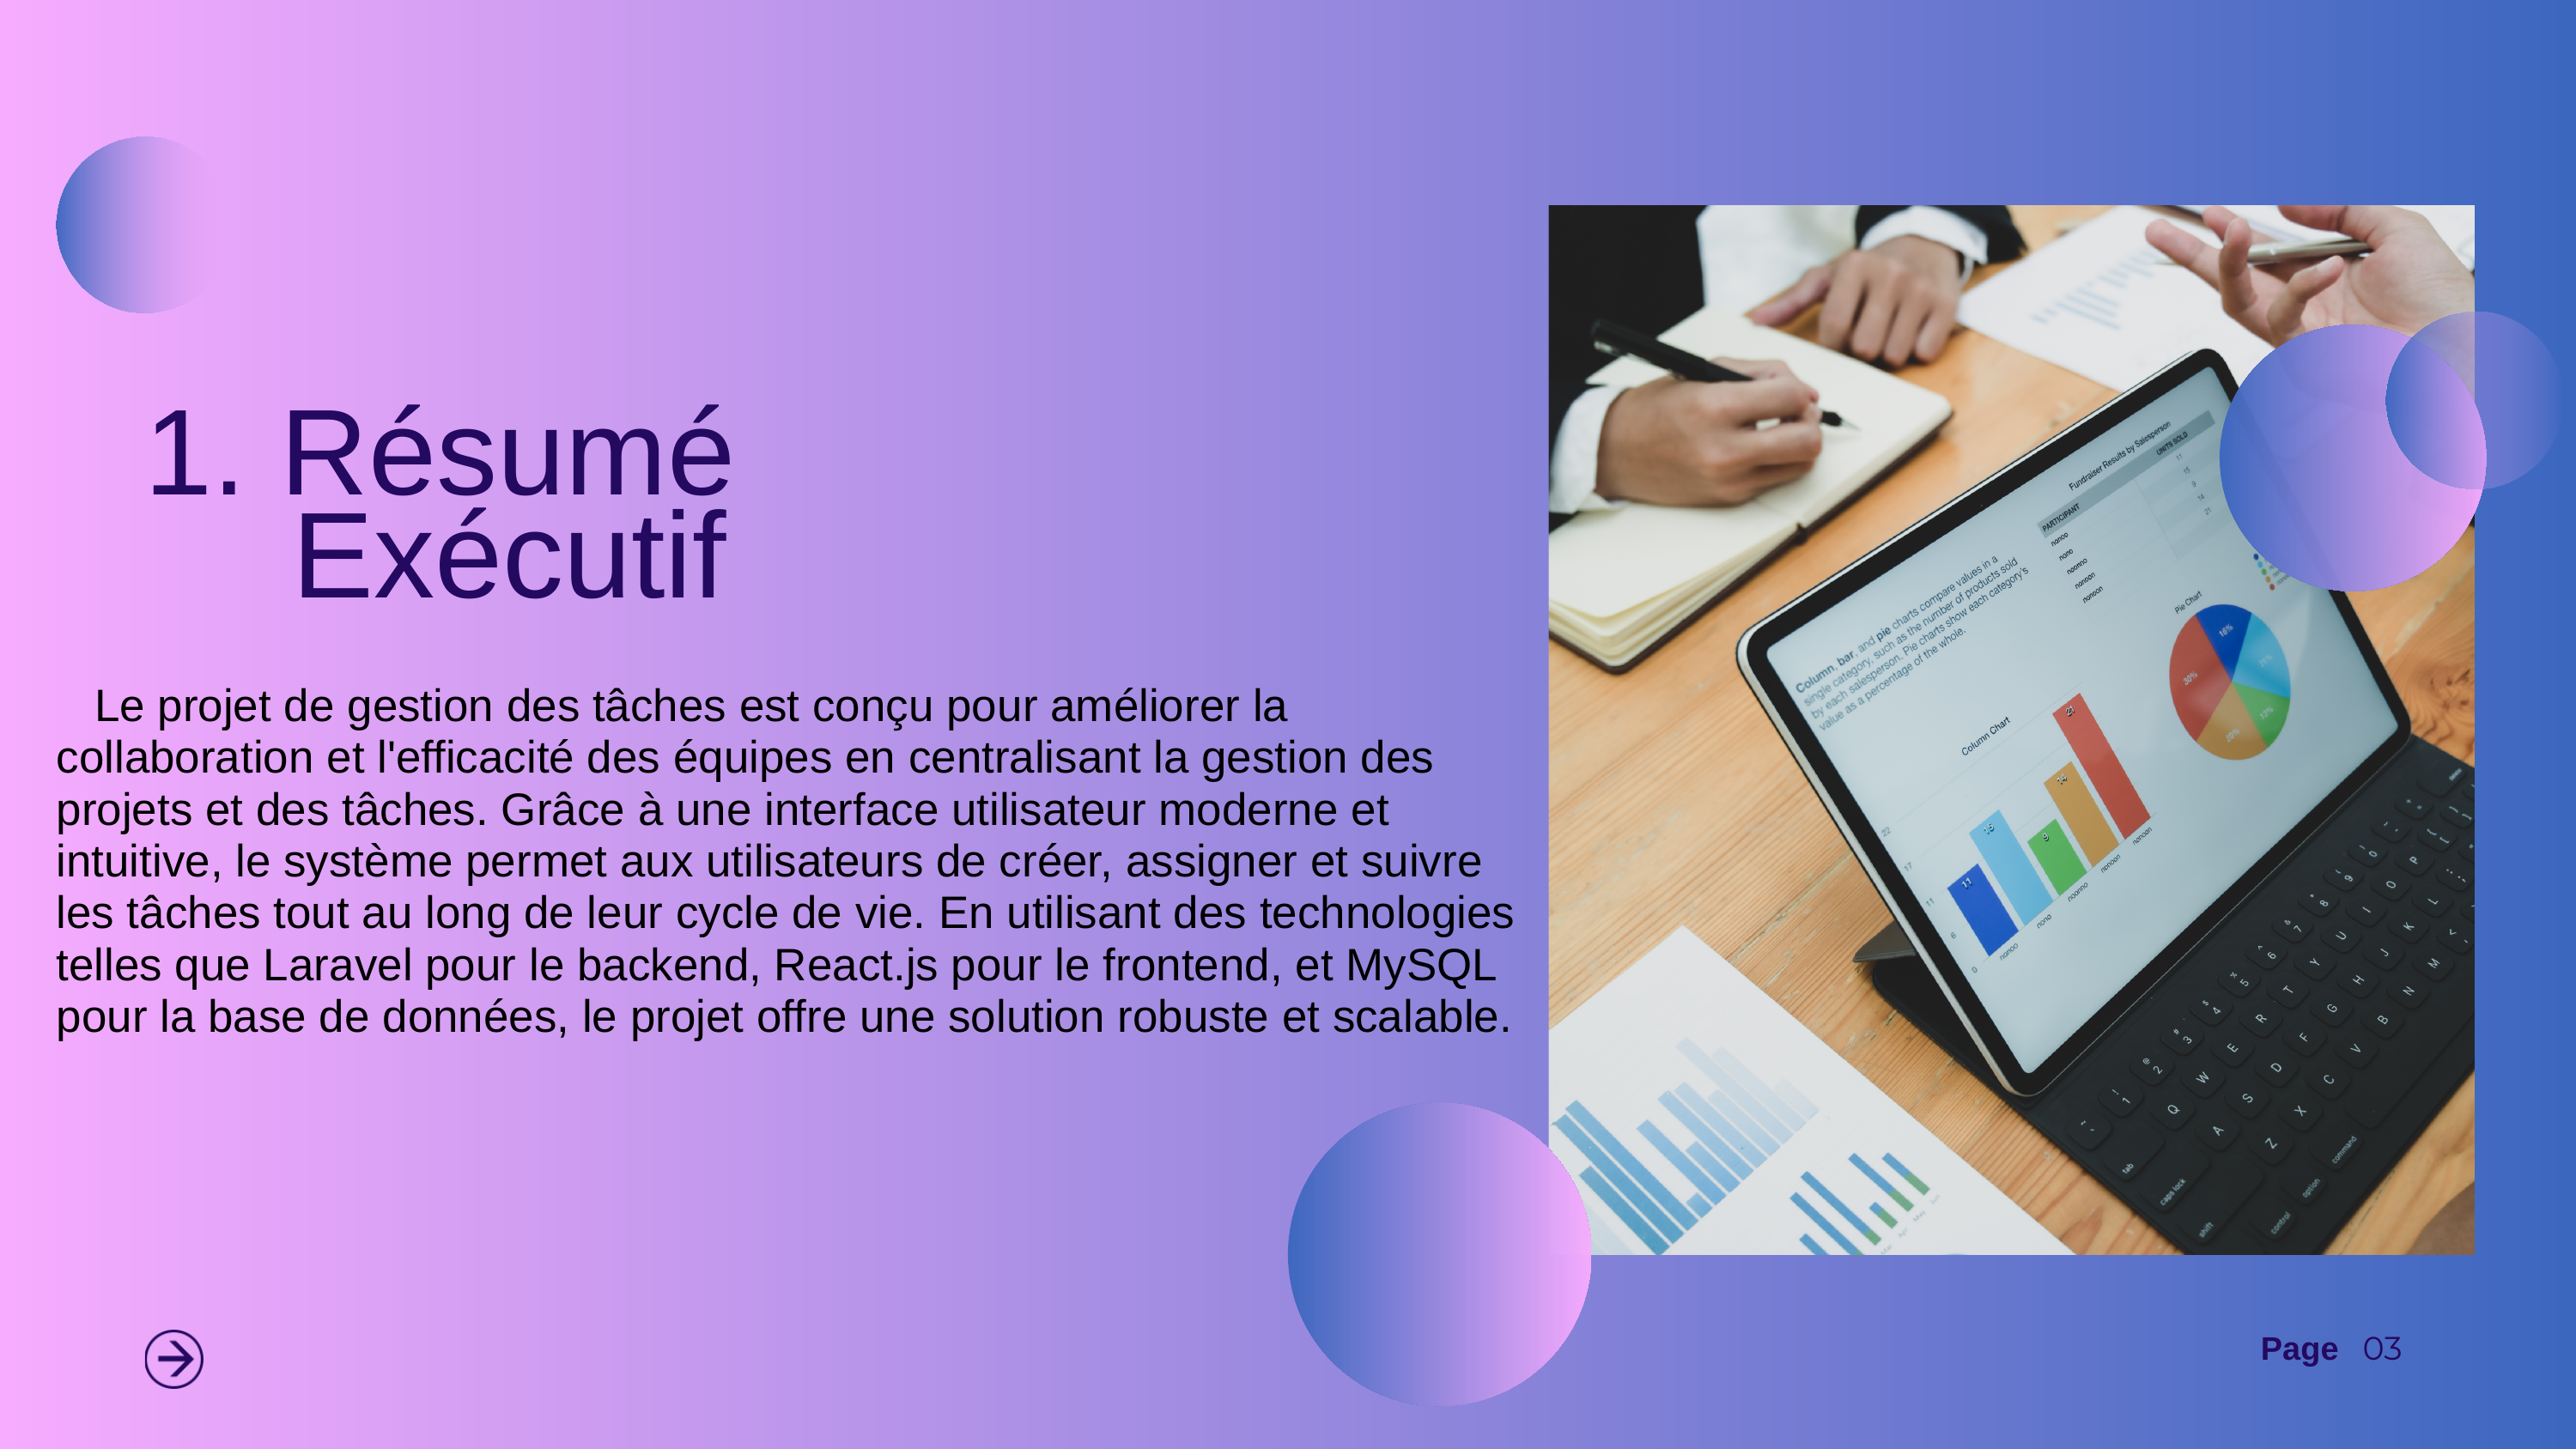

1. Résumé
 Exécutif
   Le projet de gestion des tâches est conçu pour améliorer la collaboration et l'efficacité des équipes en centralisant la gestion des projets et des tâches. Grâce à une interface utilisateur moderne et intuitive, le système permet aux utilisateurs de créer, assigner et suivre les tâches tout au long de leur cycle de vie. En utilisant des technologies telles que Laravel pour le backend, React.js pour le frontend, et MySQL pour la base de données, le projet offre une solution robuste et scalable.

Page
03